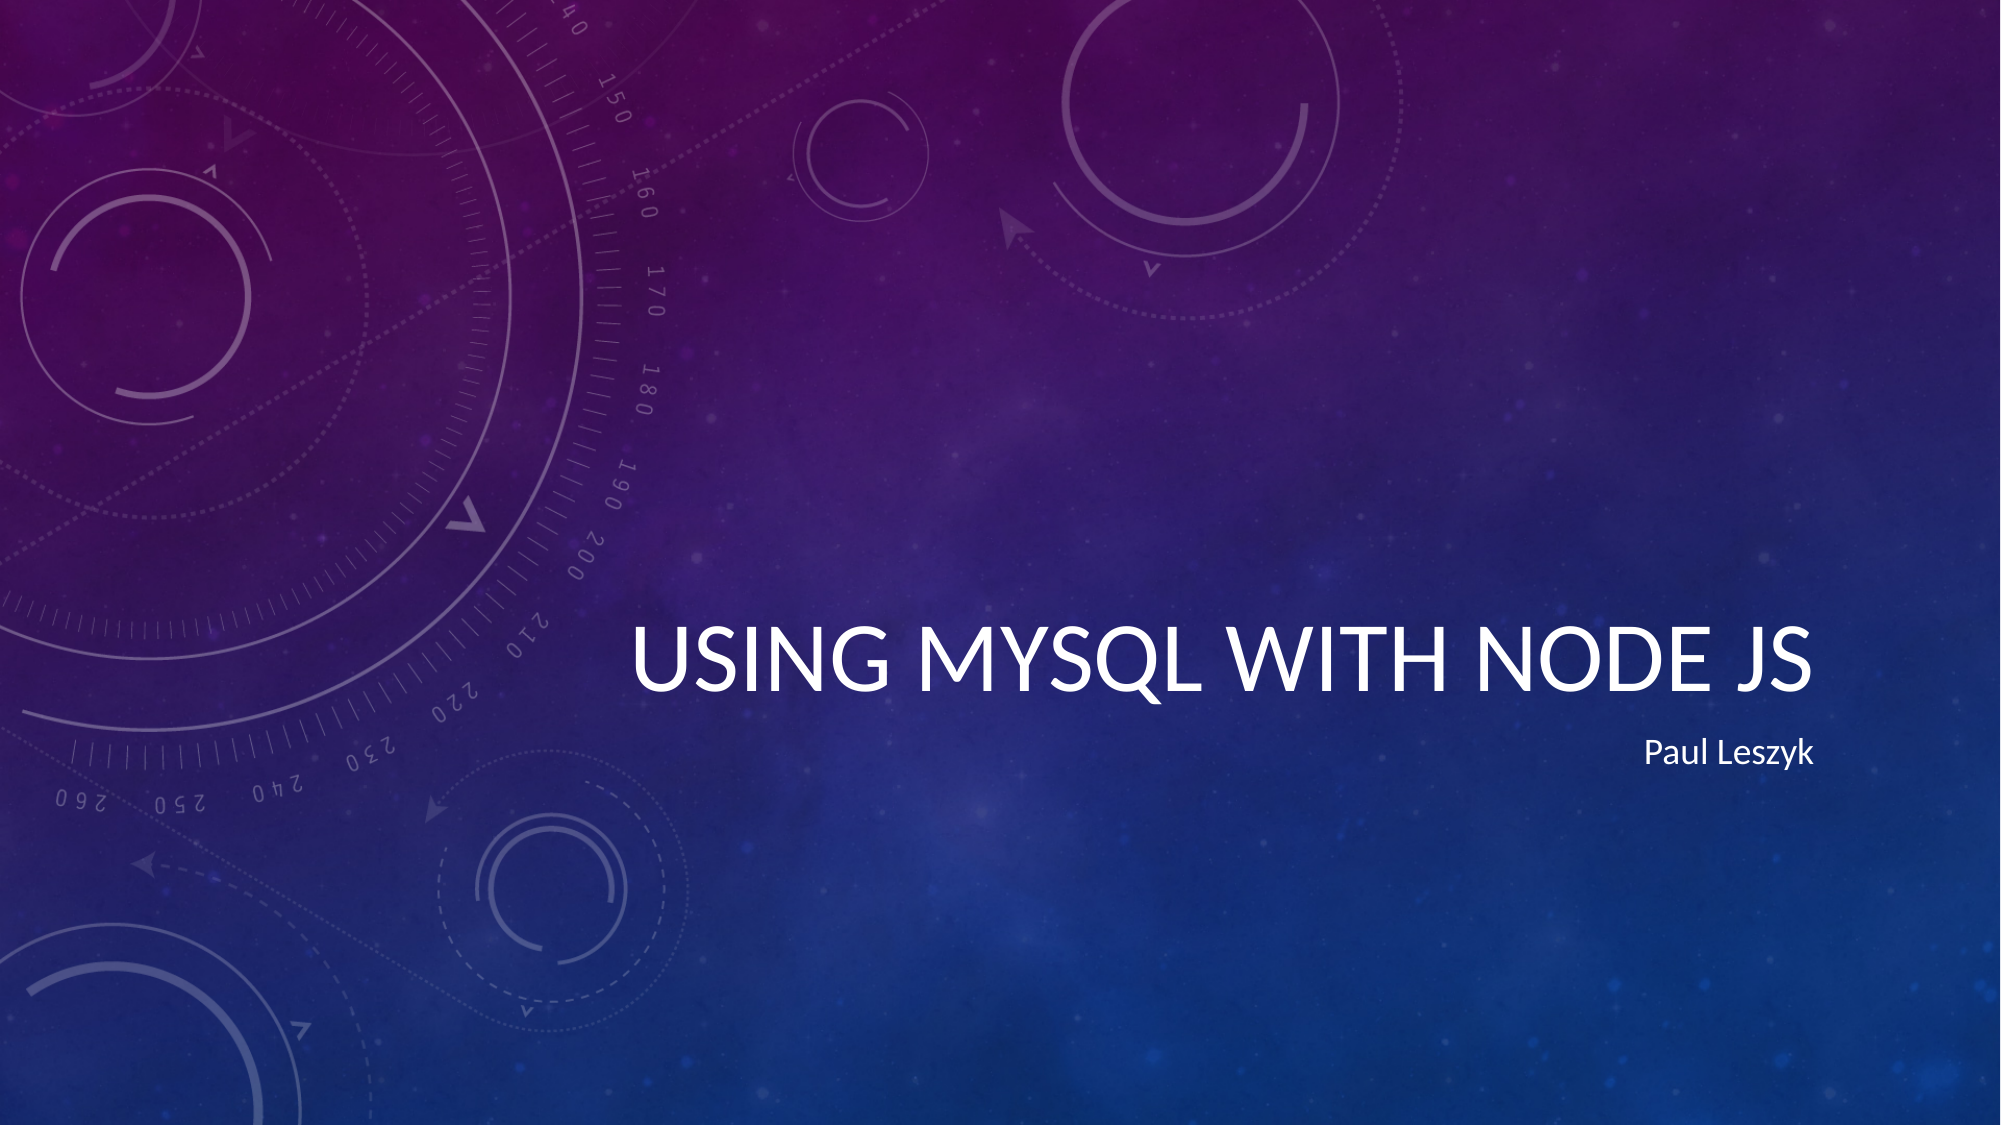

# Using mysql with node js
Paul Leszyk